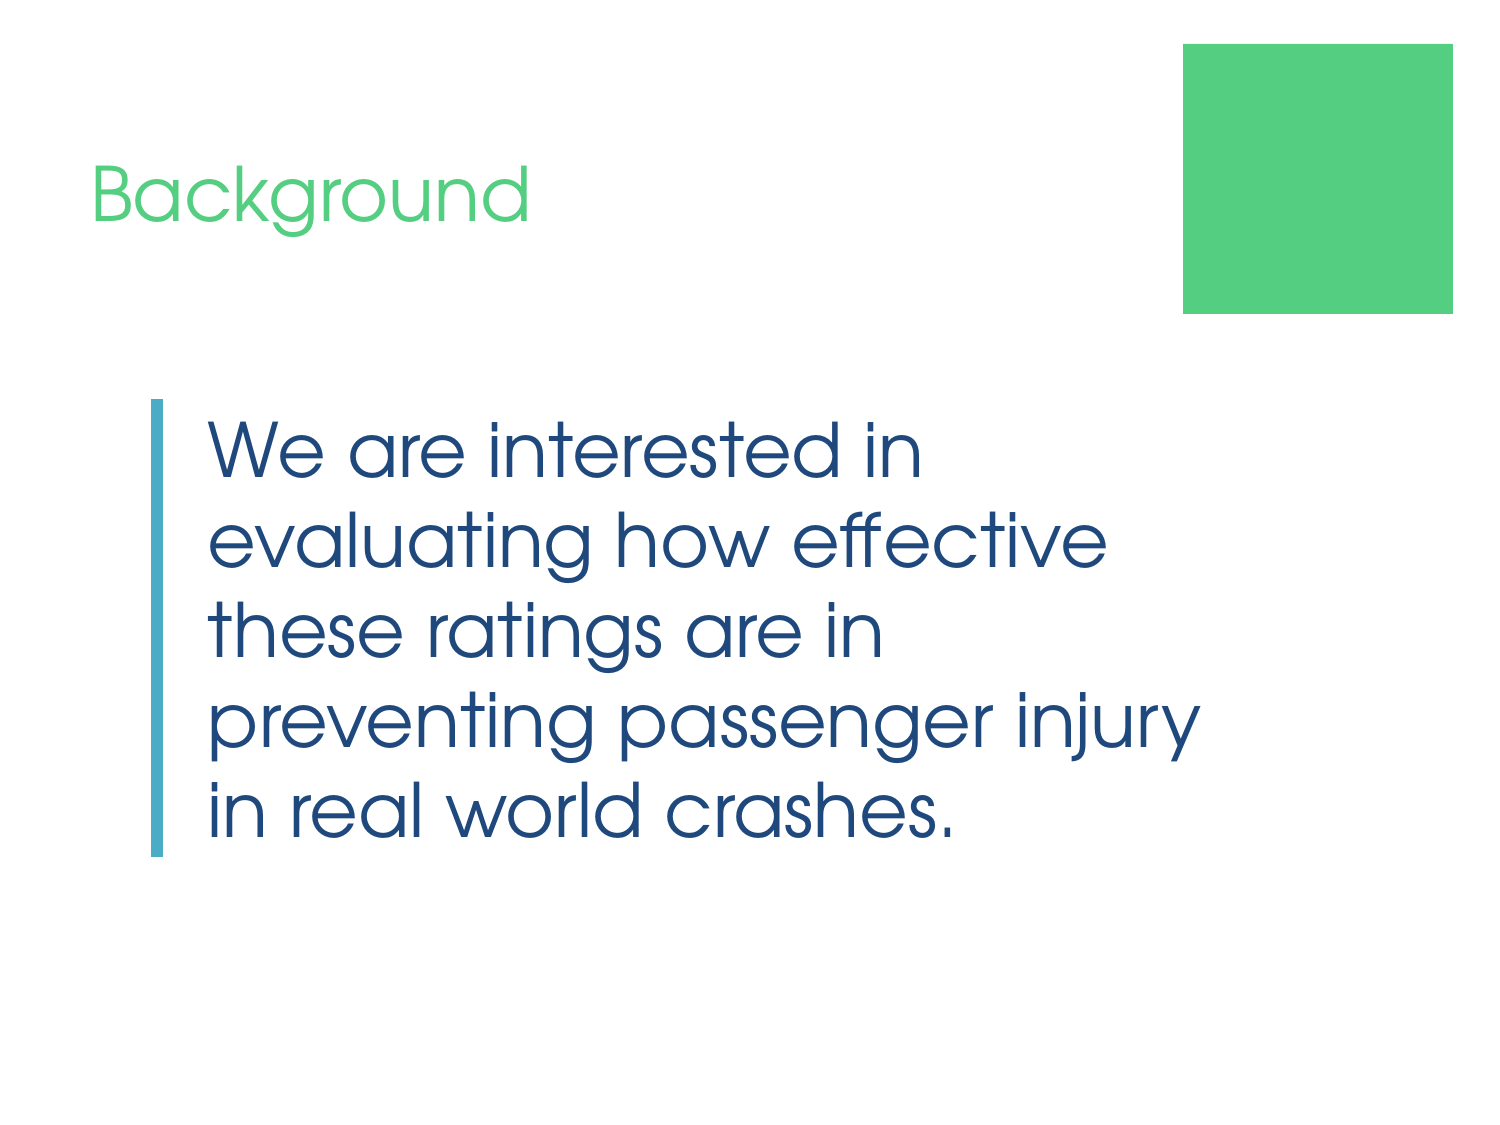

# Background
We are interested in evaluating how effective these ratings are in preventing passenger injury in real world crashes.